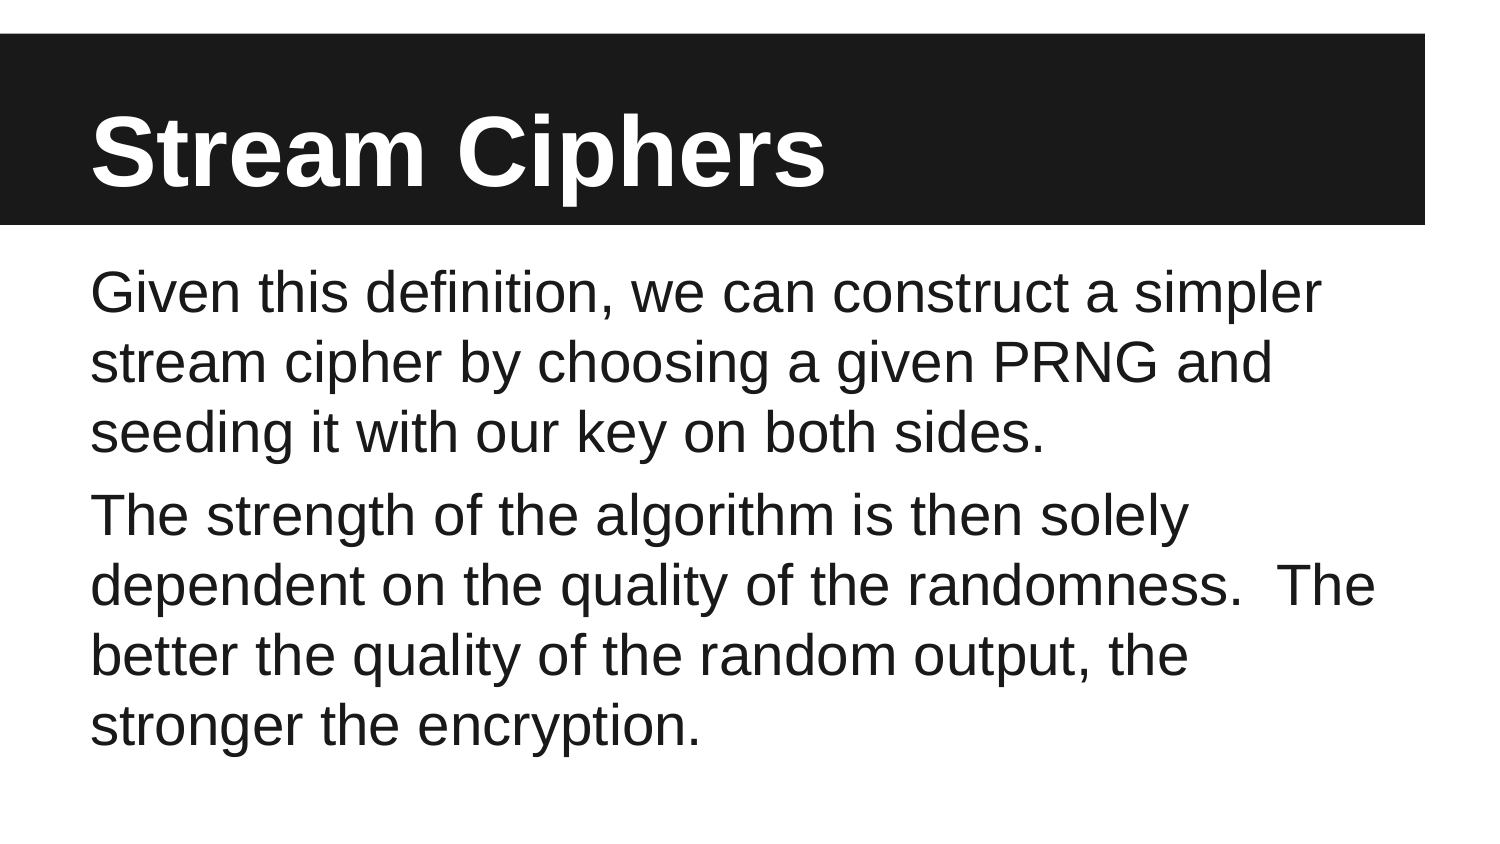

# Stream Ciphers
Given this definition, we can construct a simpler stream cipher by choosing a given PRNG and seeding it with our key on both sides.
The strength of the algorithm is then solely dependent on the quality of the randomness.  The better the quality of the random output, the stronger the encryption.